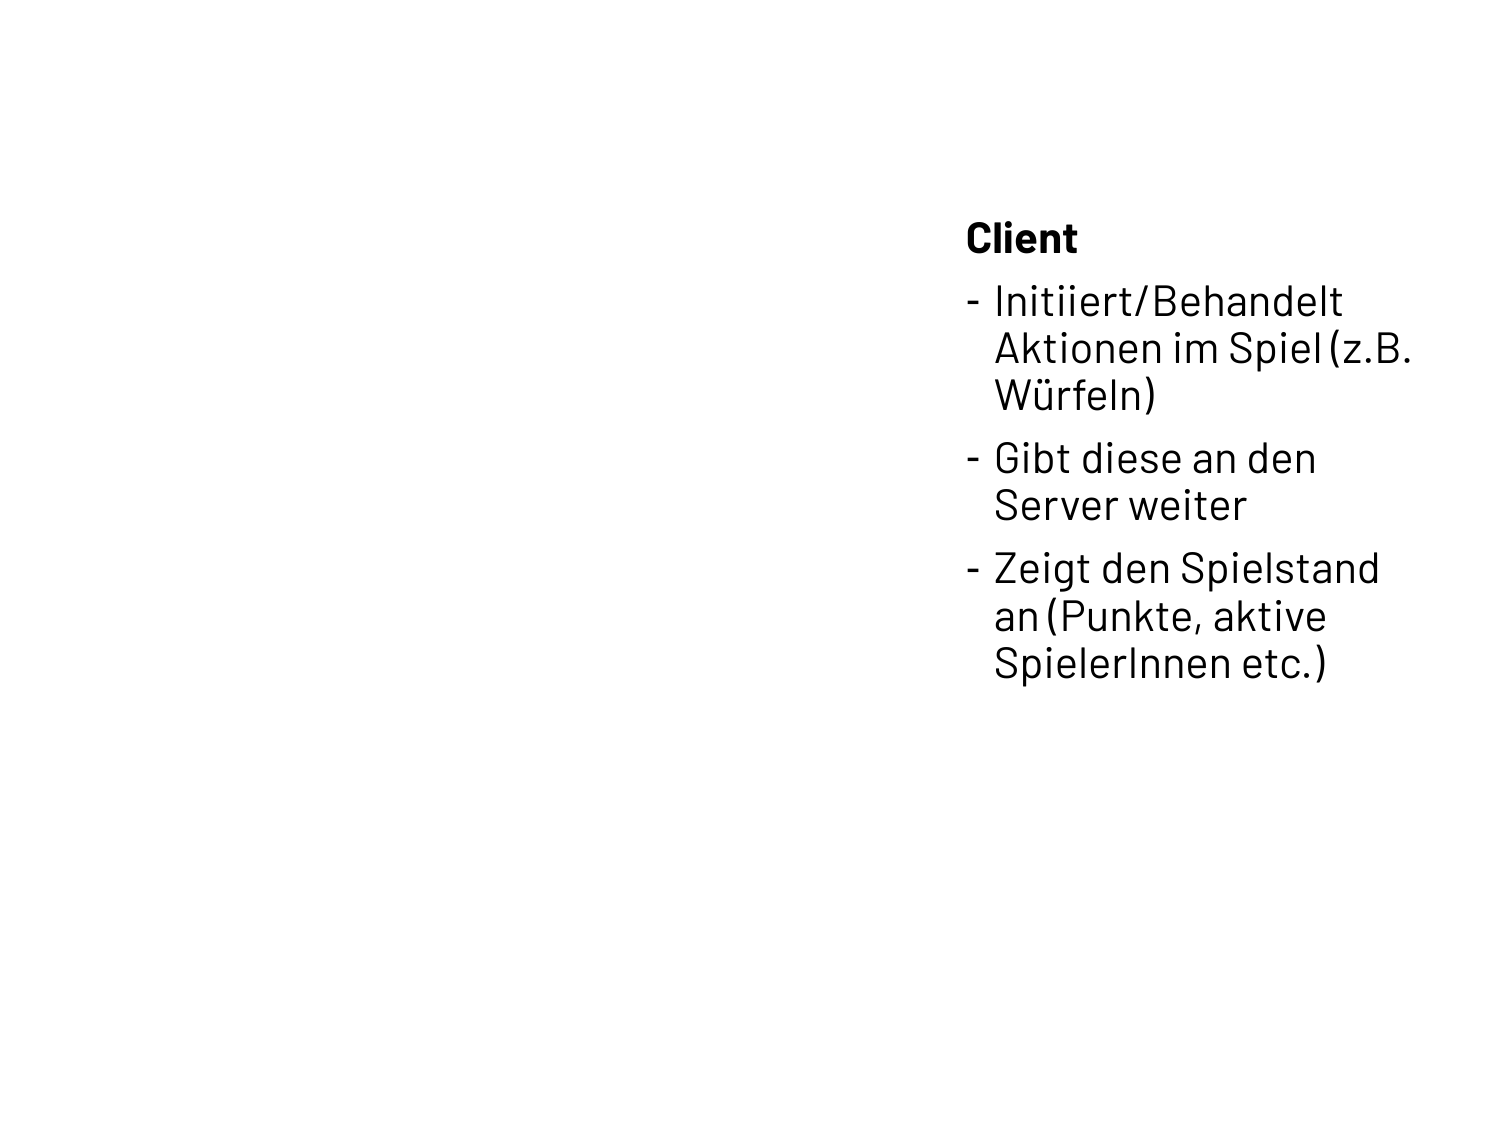

Client
Initiiert/Behandelt Aktionen im Spiel (z.B. Würfeln)
Gibt diese an den Server weiter
Zeigt den Spielstand an (Punkte, aktive SpielerInnen etc.)